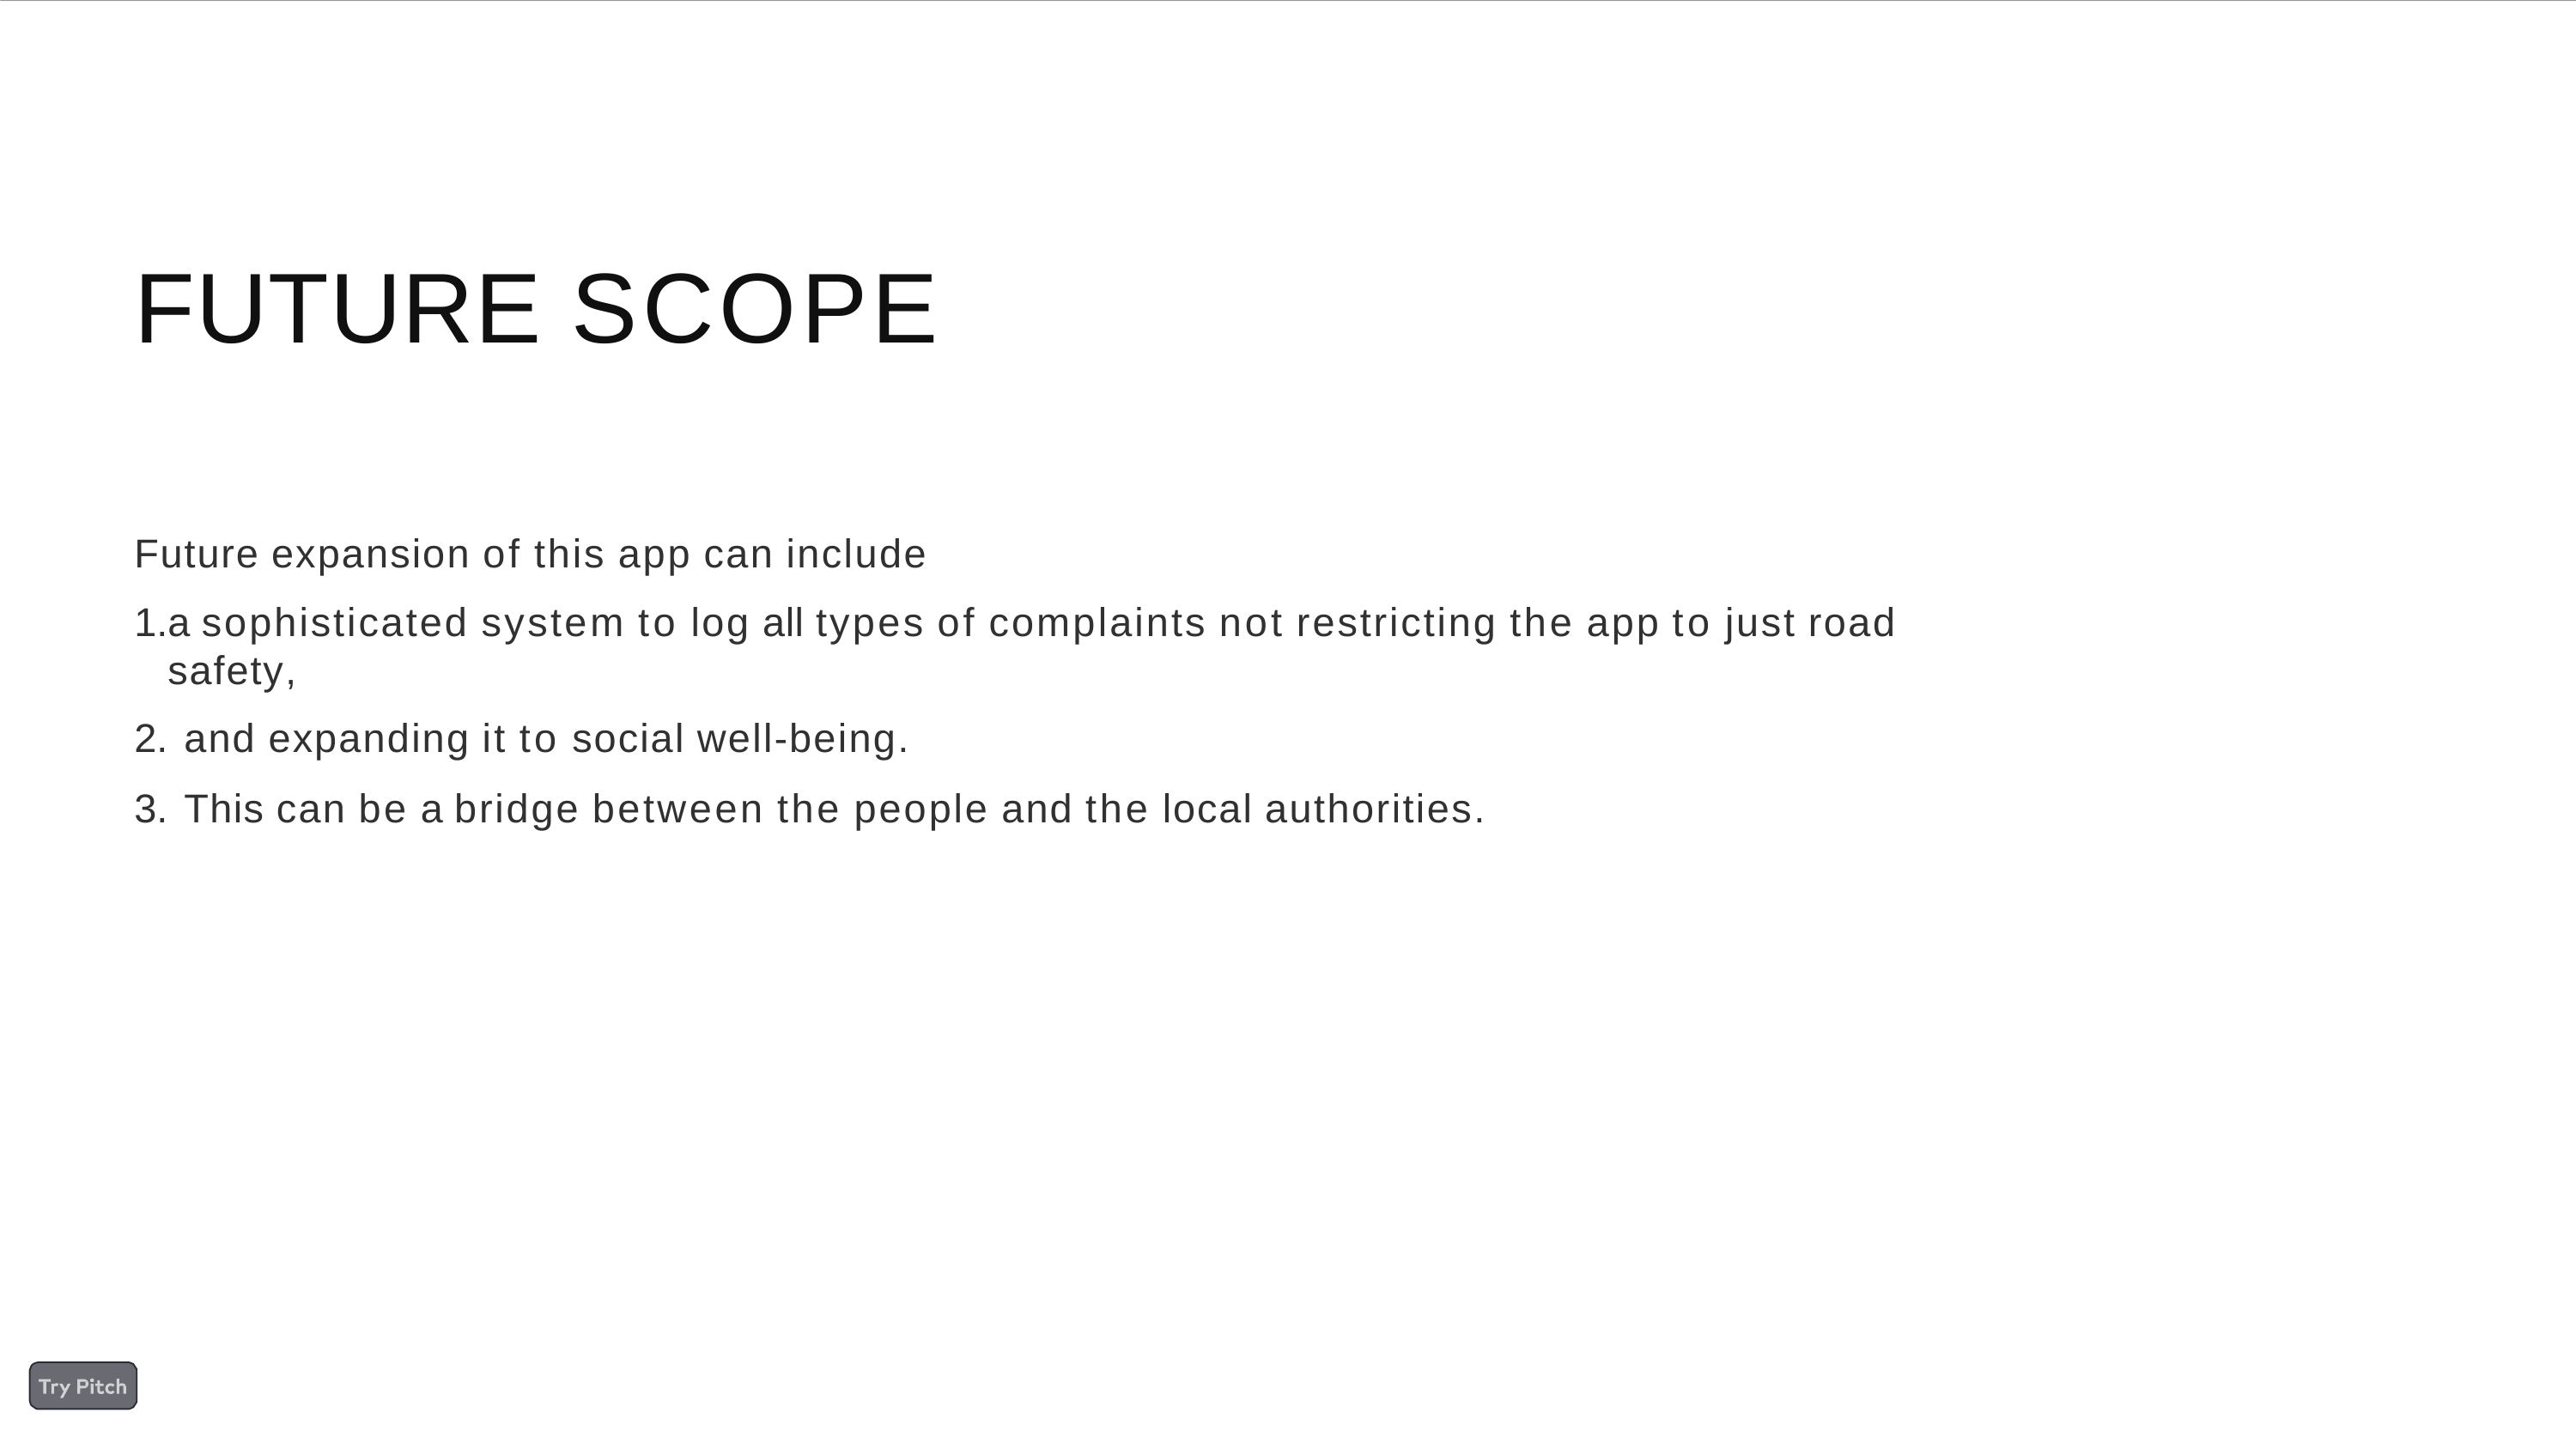

# FUTURE SCOPE
Future expansion of this app can include
a sophisticated system to log all types of complaints not restricting the app to just road safety,
and expanding it to social well-being.
This can be a bridge between the people and the local authorities.